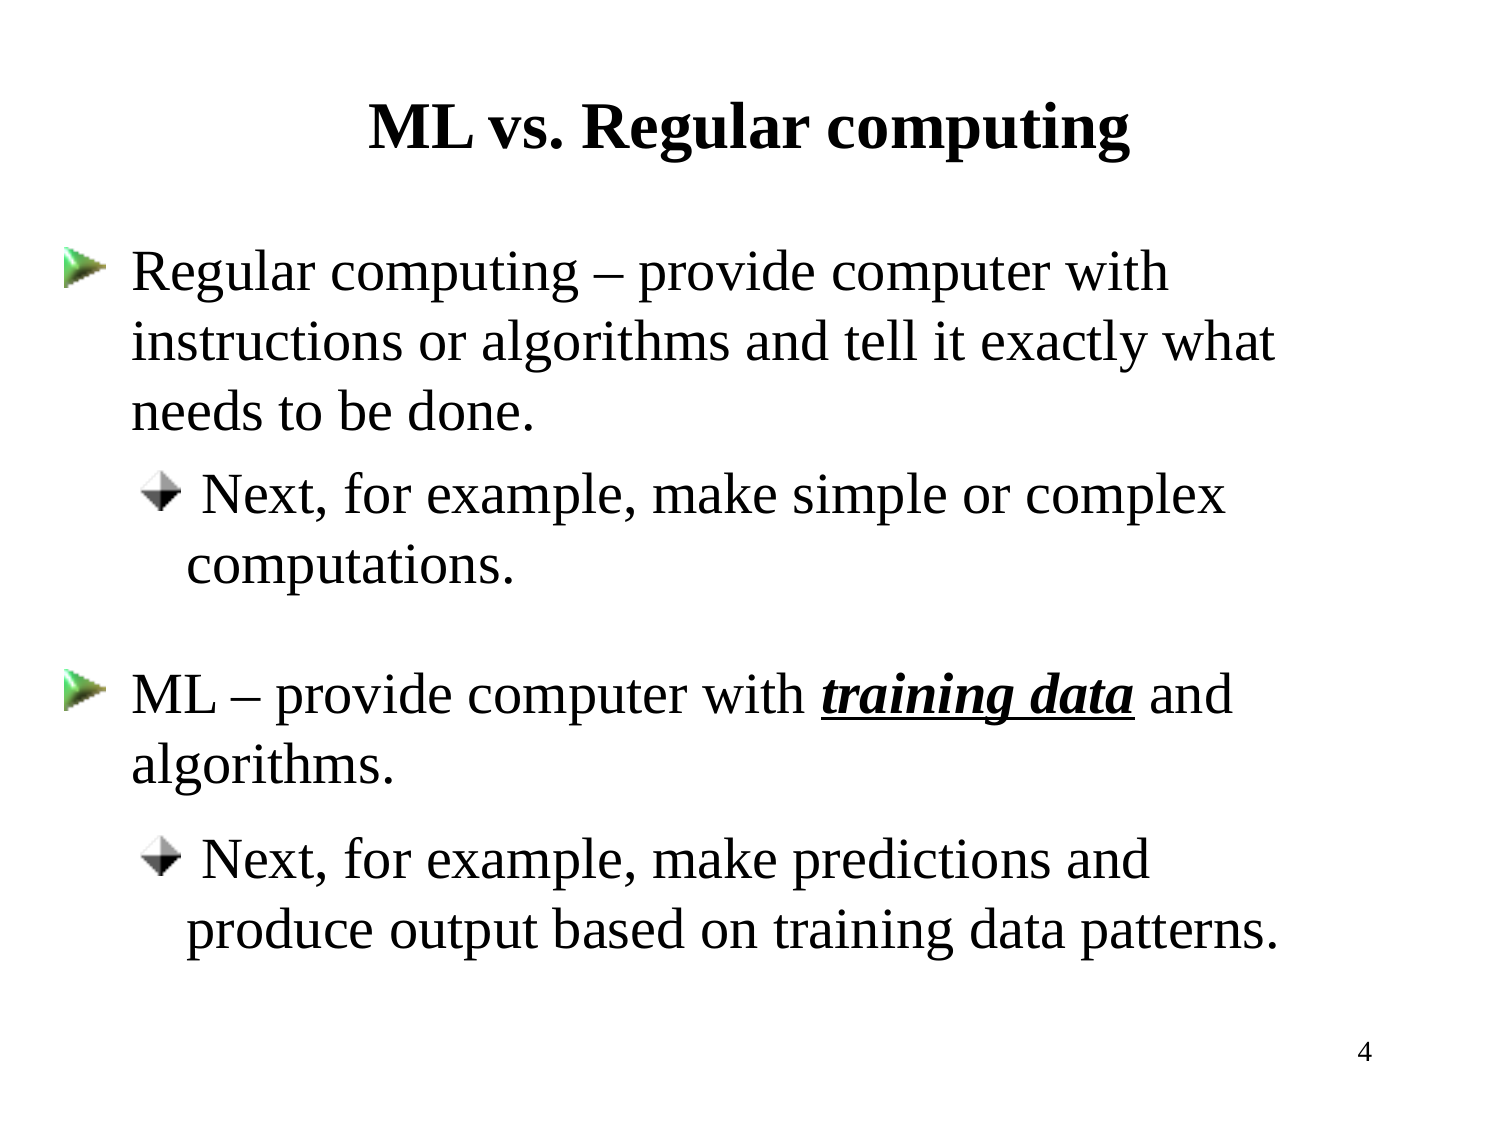

ML vs. Regular computing
Regular computing – provide computer with instructions or algorithms and tell it exactly what needs to be done.
 Next, for example, make simple or complex computations.

ML – provide computer with training data and algorithms.
 Next, for example, make predictions and produce output based on training data patterns.
4